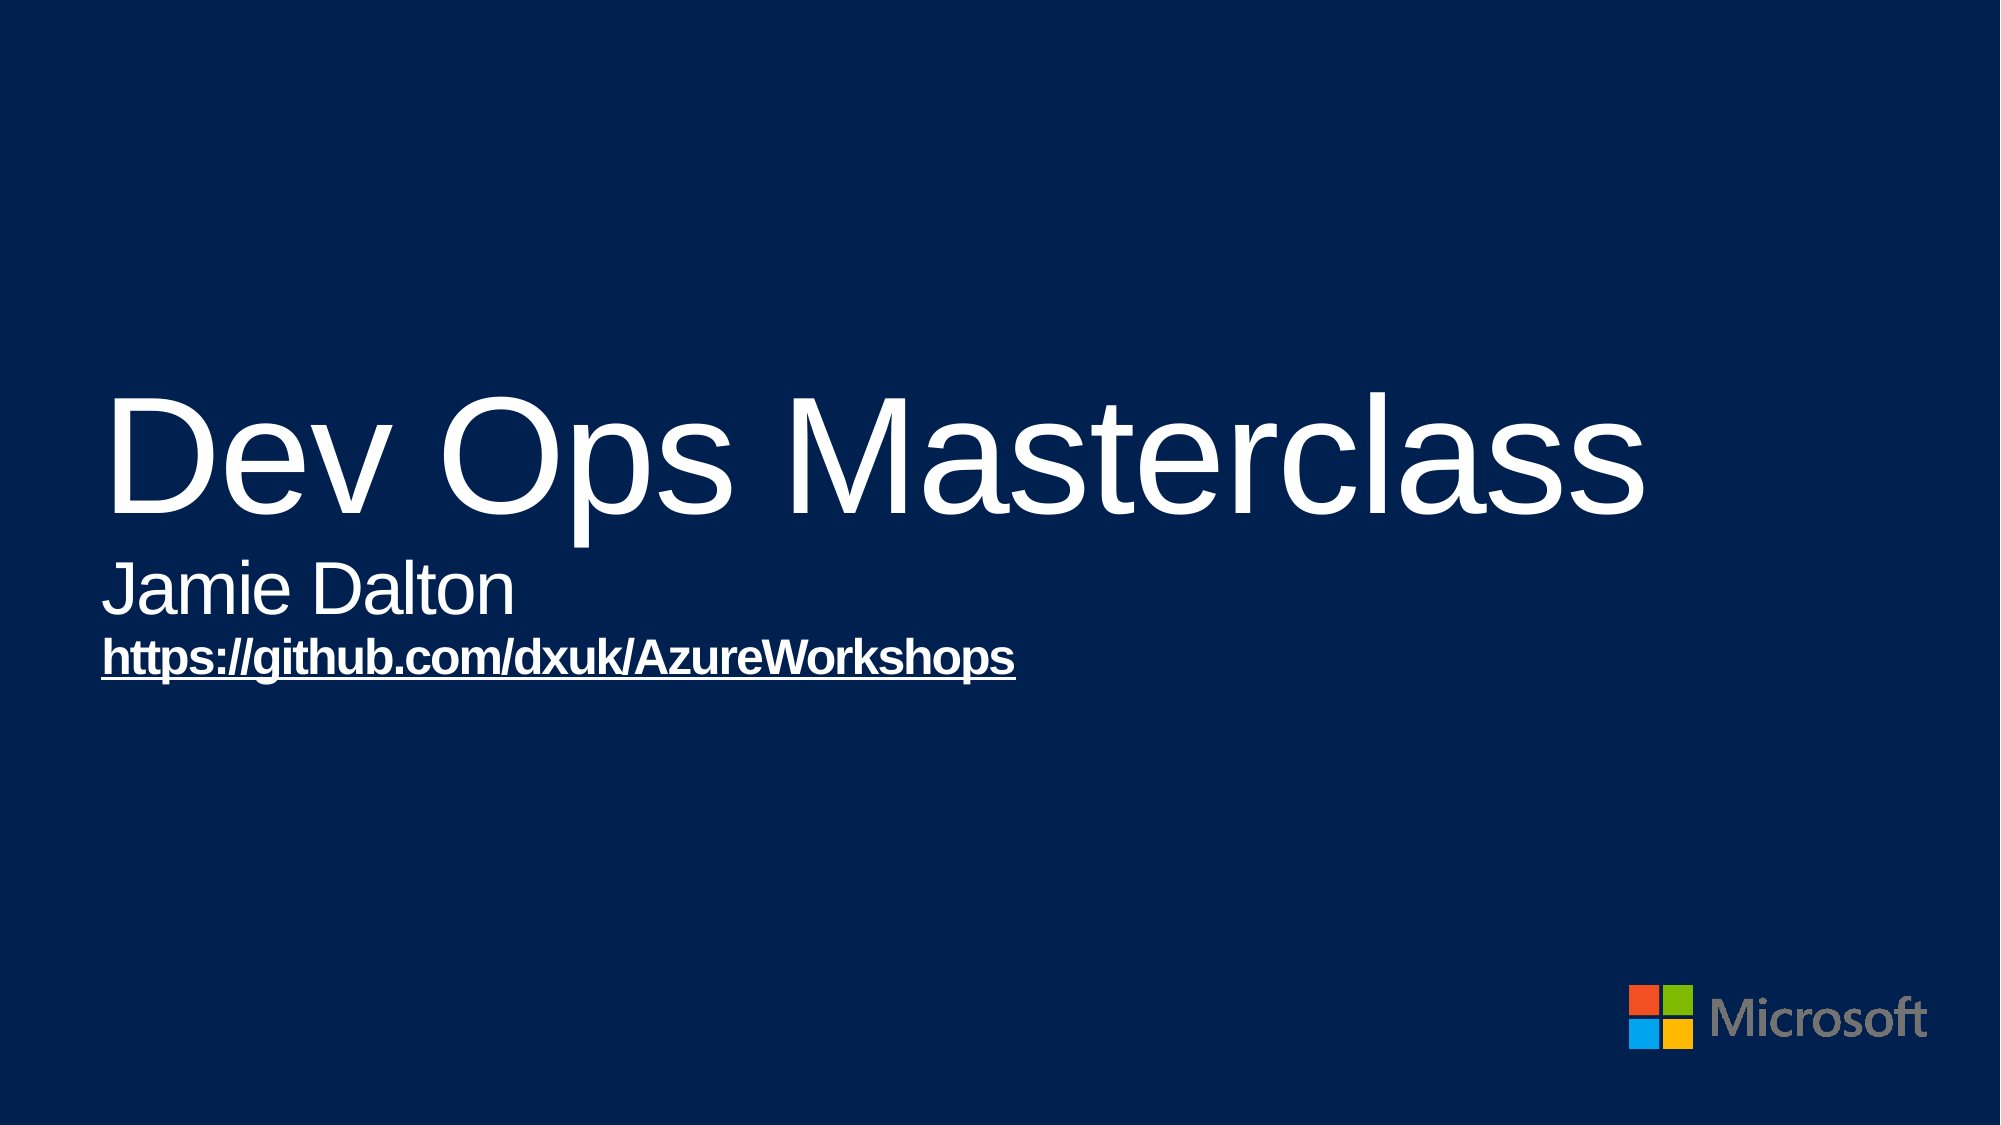

# Dev Ops Masterclass Jamie Dalton https://github.com/dxuk/AzureWorkshops